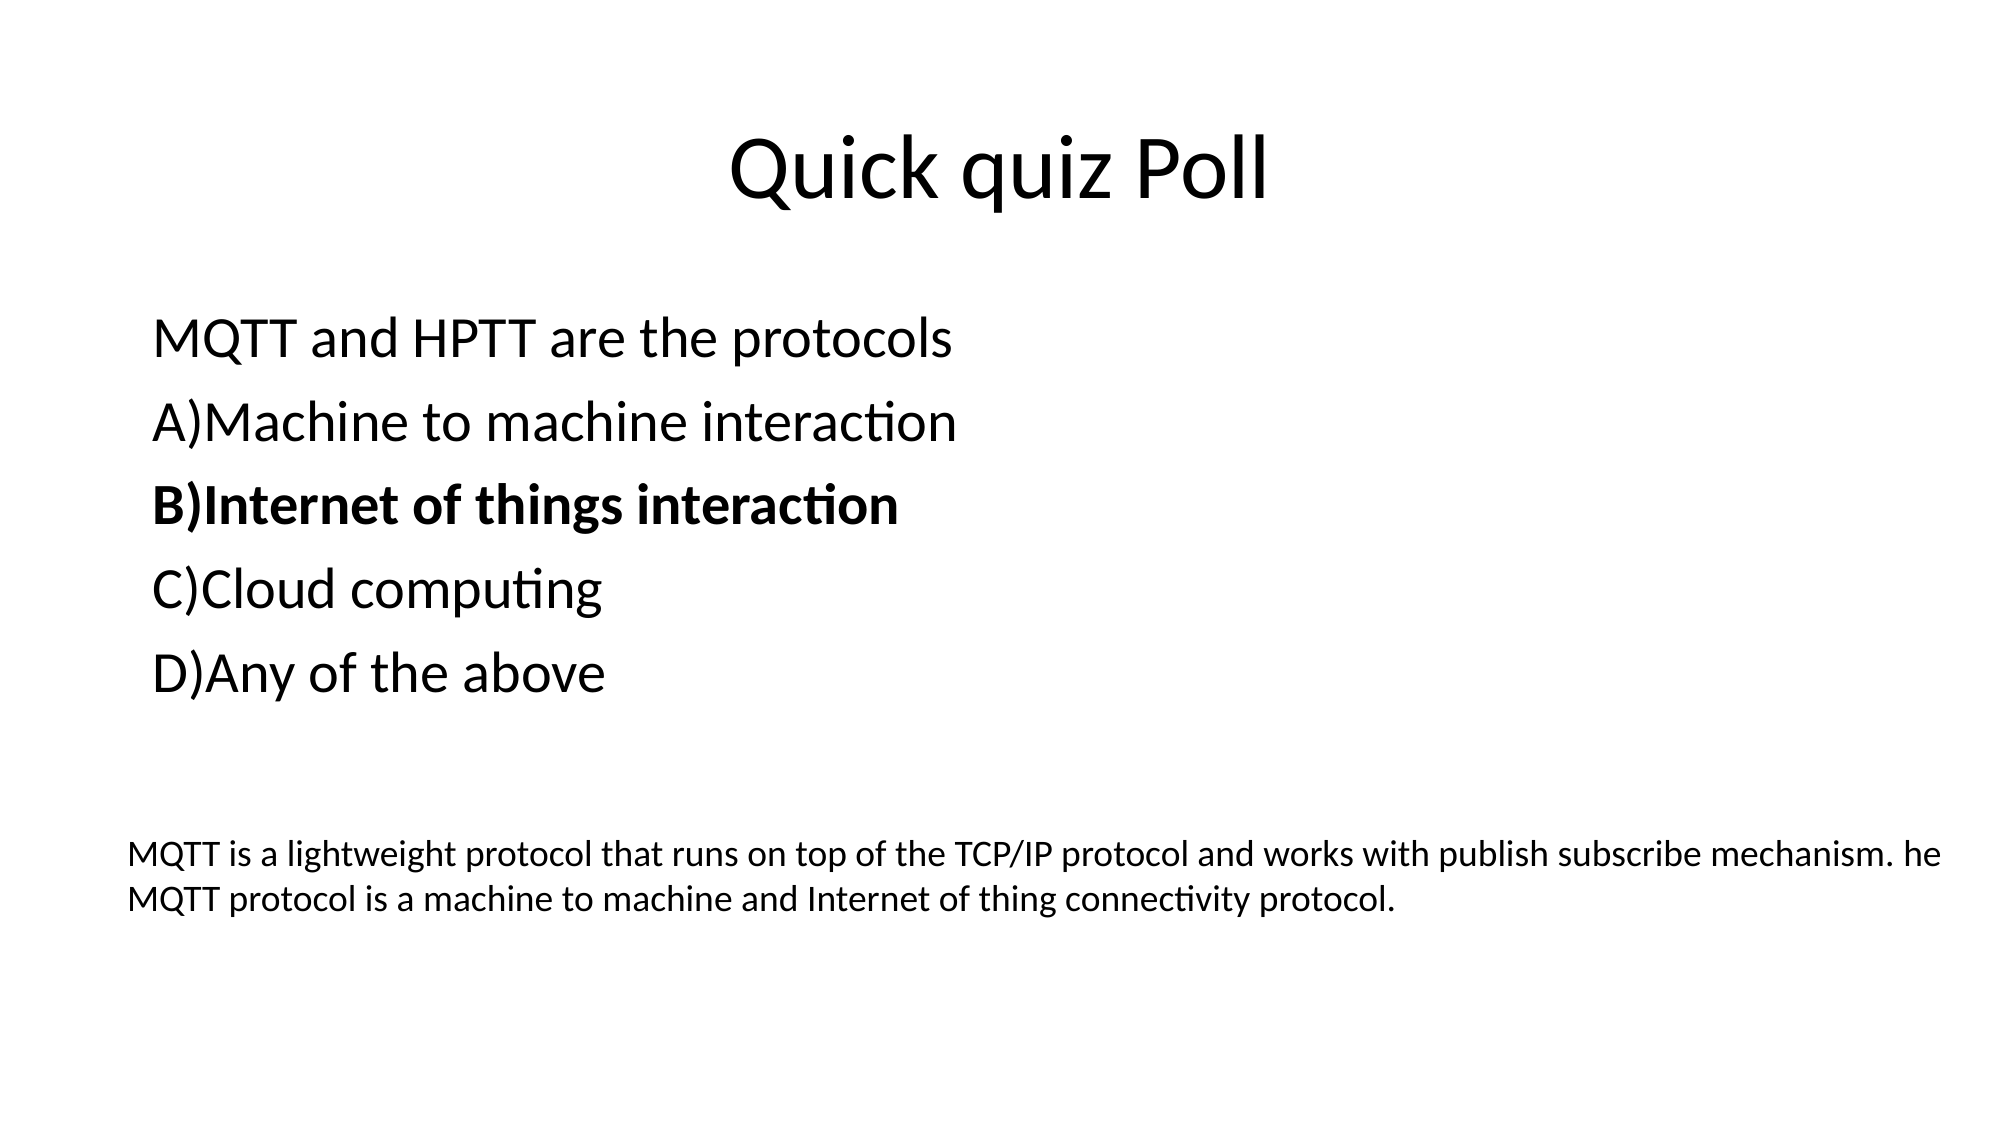

# Quick quiz Poll
MQTT and HPTT are the protocols
A)Machine to machine interaction
B)Internet of things interaction
C)Cloud computing
D)Any of the above

MQTT is a lightweight protocol that runs on top of the TCP/IP protocol and works with publish subscribe mechanism. he MQTT protocol is a machine to machine and Internet of thing connectivity protocol.